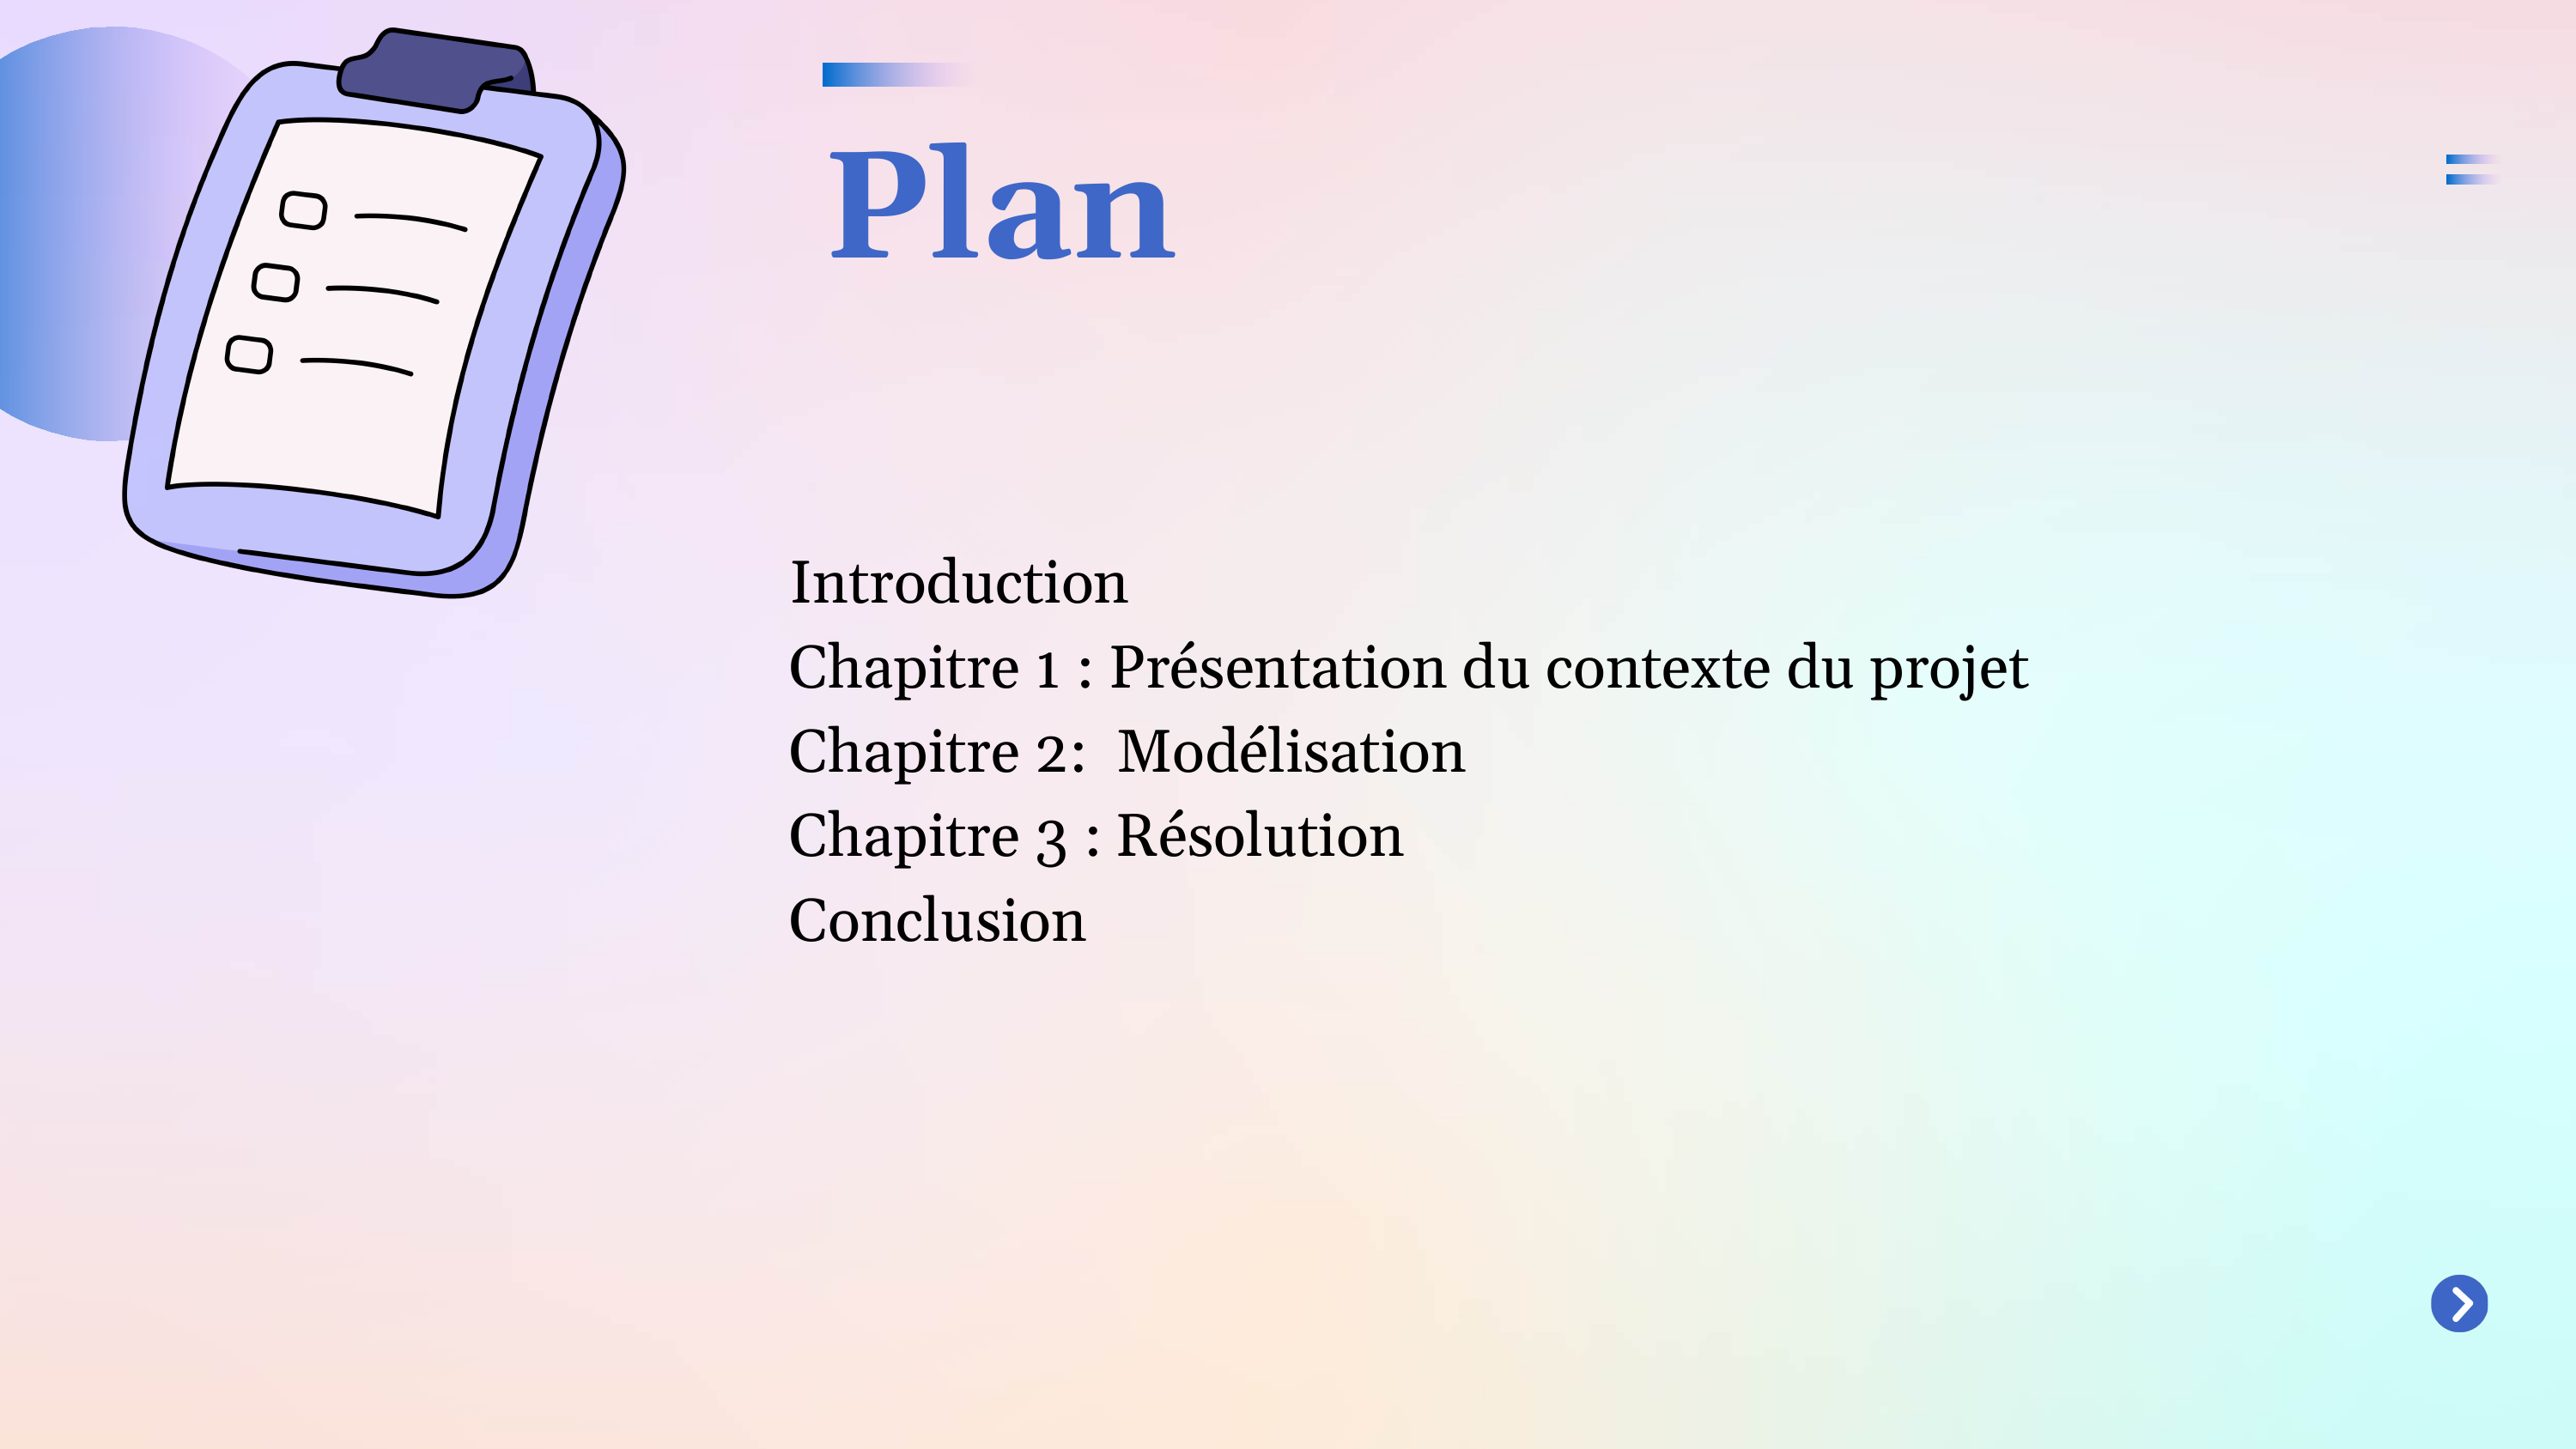

Plan

Introduction
Chapitre 1 : Présentation du contexte du projet
Chapitre 2:  Modélisation
Chapitre 3 : Résolution
Conclusion